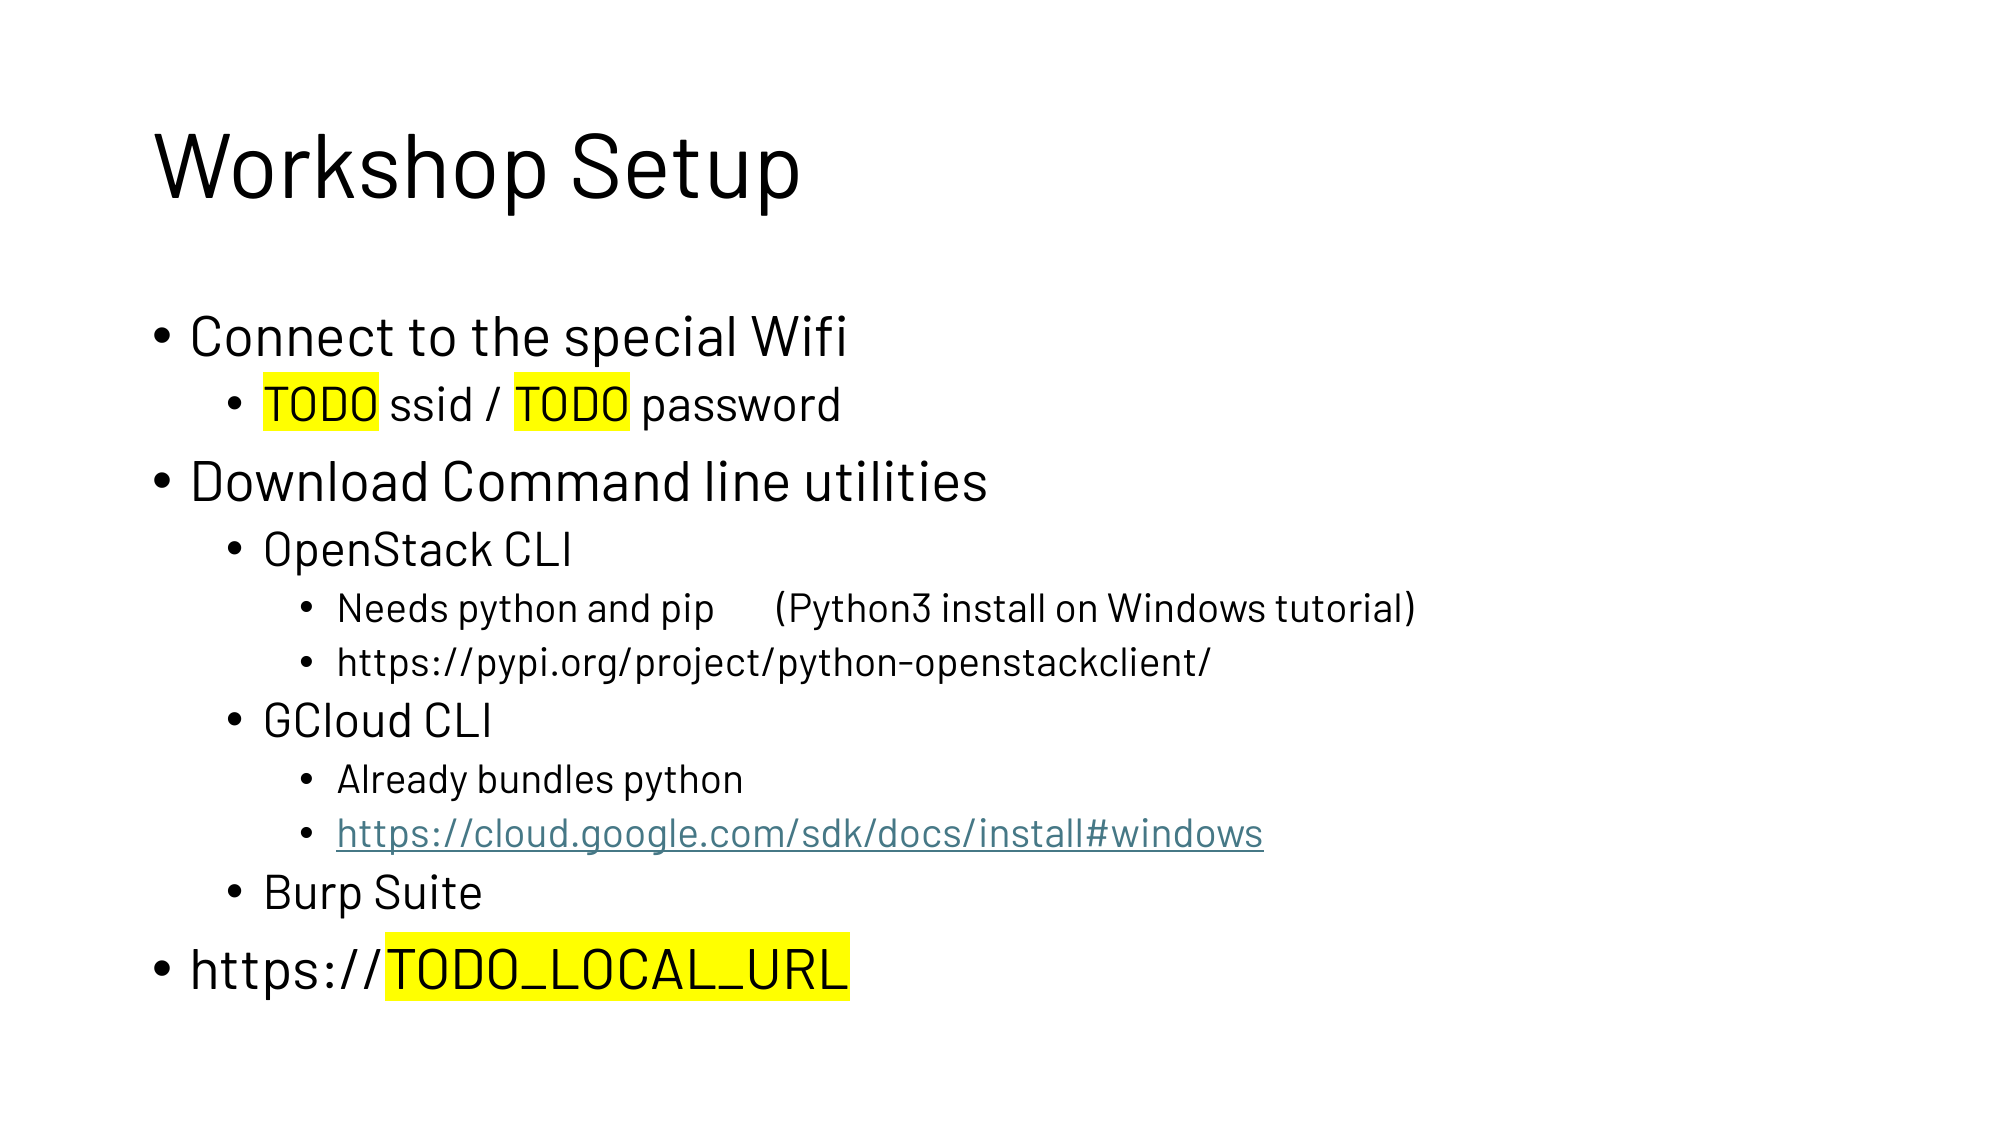

# Workshop Setup
Connect to the special Wifi
TODO ssid / TODO password
Download Command line utilities
OpenStack CLI
Needs python and pip	(Python3 install on Windows tutorial)
https://pypi.org/project/python-openstackclient/
GCloud CLI
Already bundles python
https://cloud.google.com/sdk/docs/install#windows
Burp Suite
https://TODO_LOCAL_URL